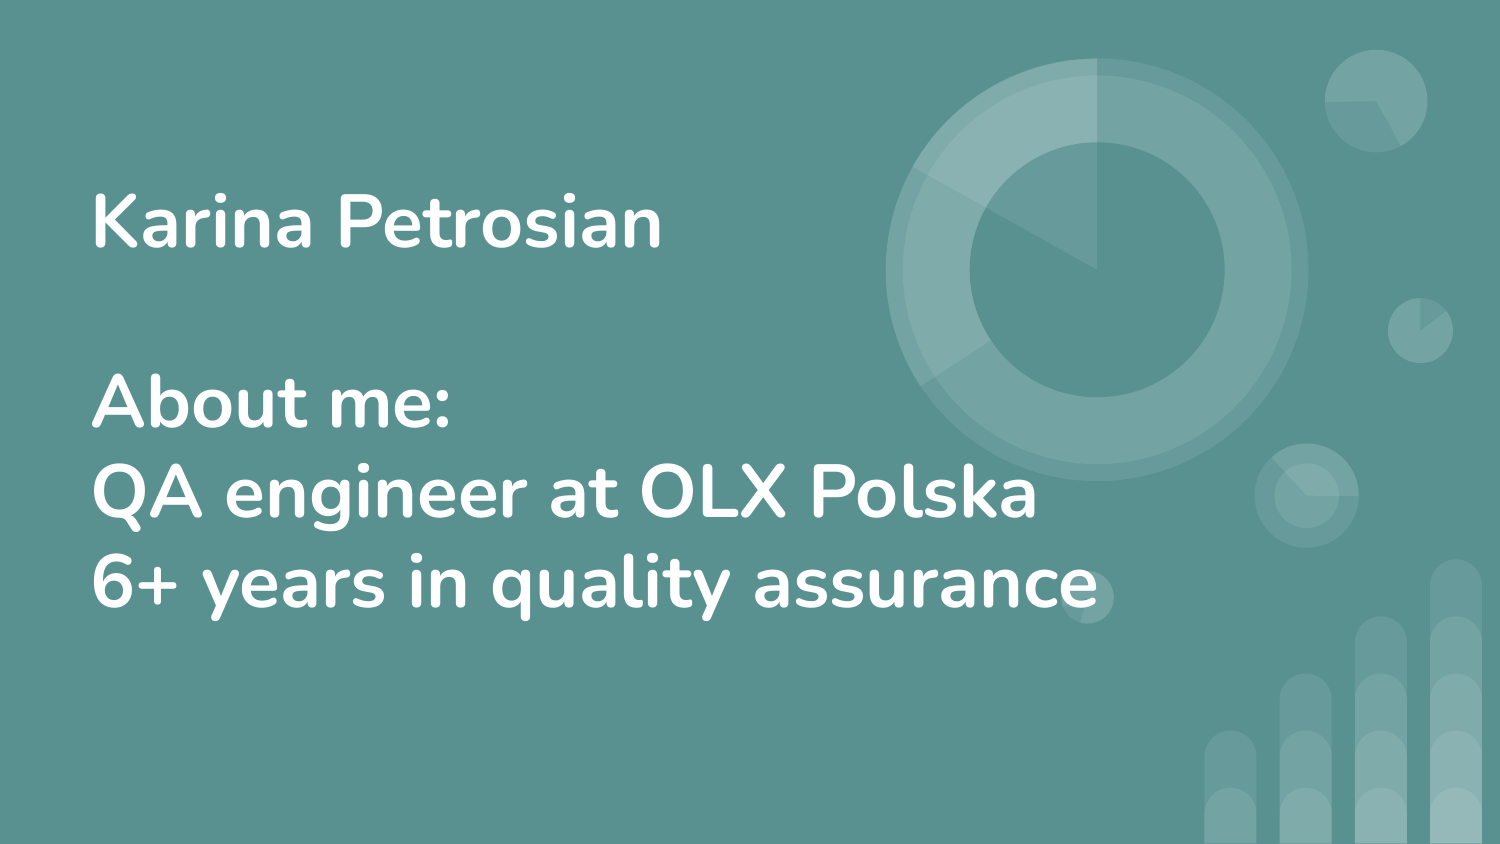

# Karina Petrosian

About me:
QA engineer at OLX Polska
6+ years in quality assurance